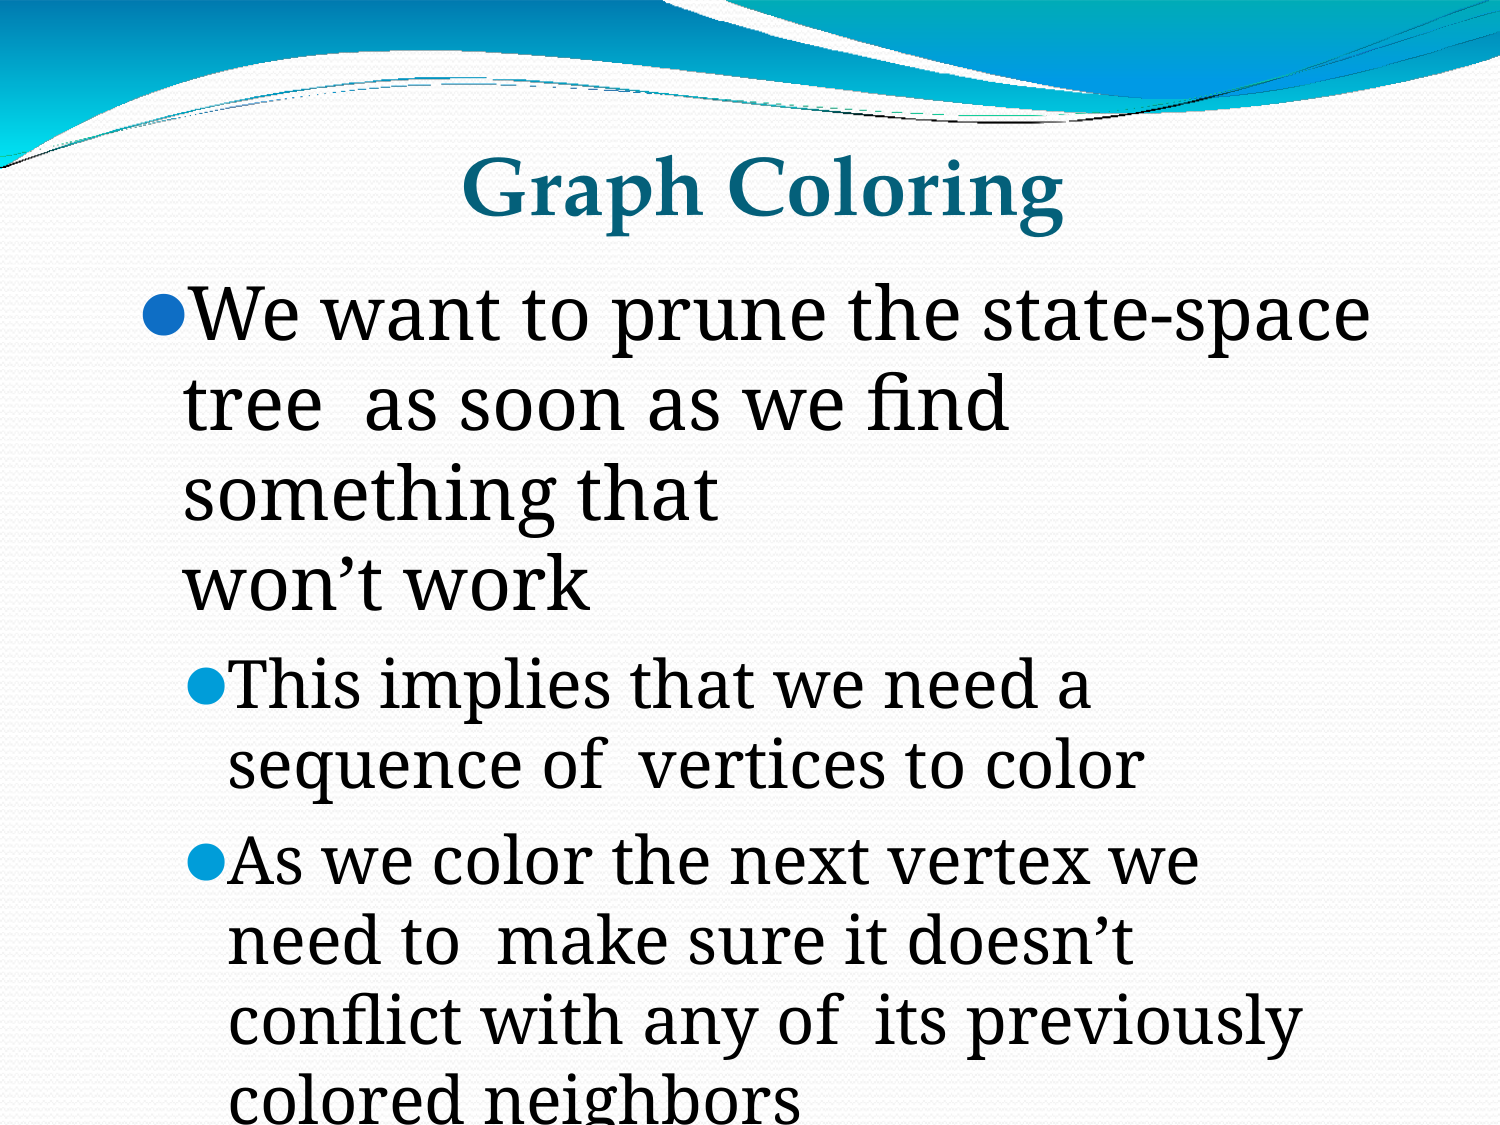

# Graph Coloring
We want to prune the state-space tree  as soon as we find something that
won’t work
This implies that we need a sequence of  vertices to color
As we color the next vertex we need to  make sure it doesn’t conflict with any of  its previously colored neighbors
We may need to backtrack